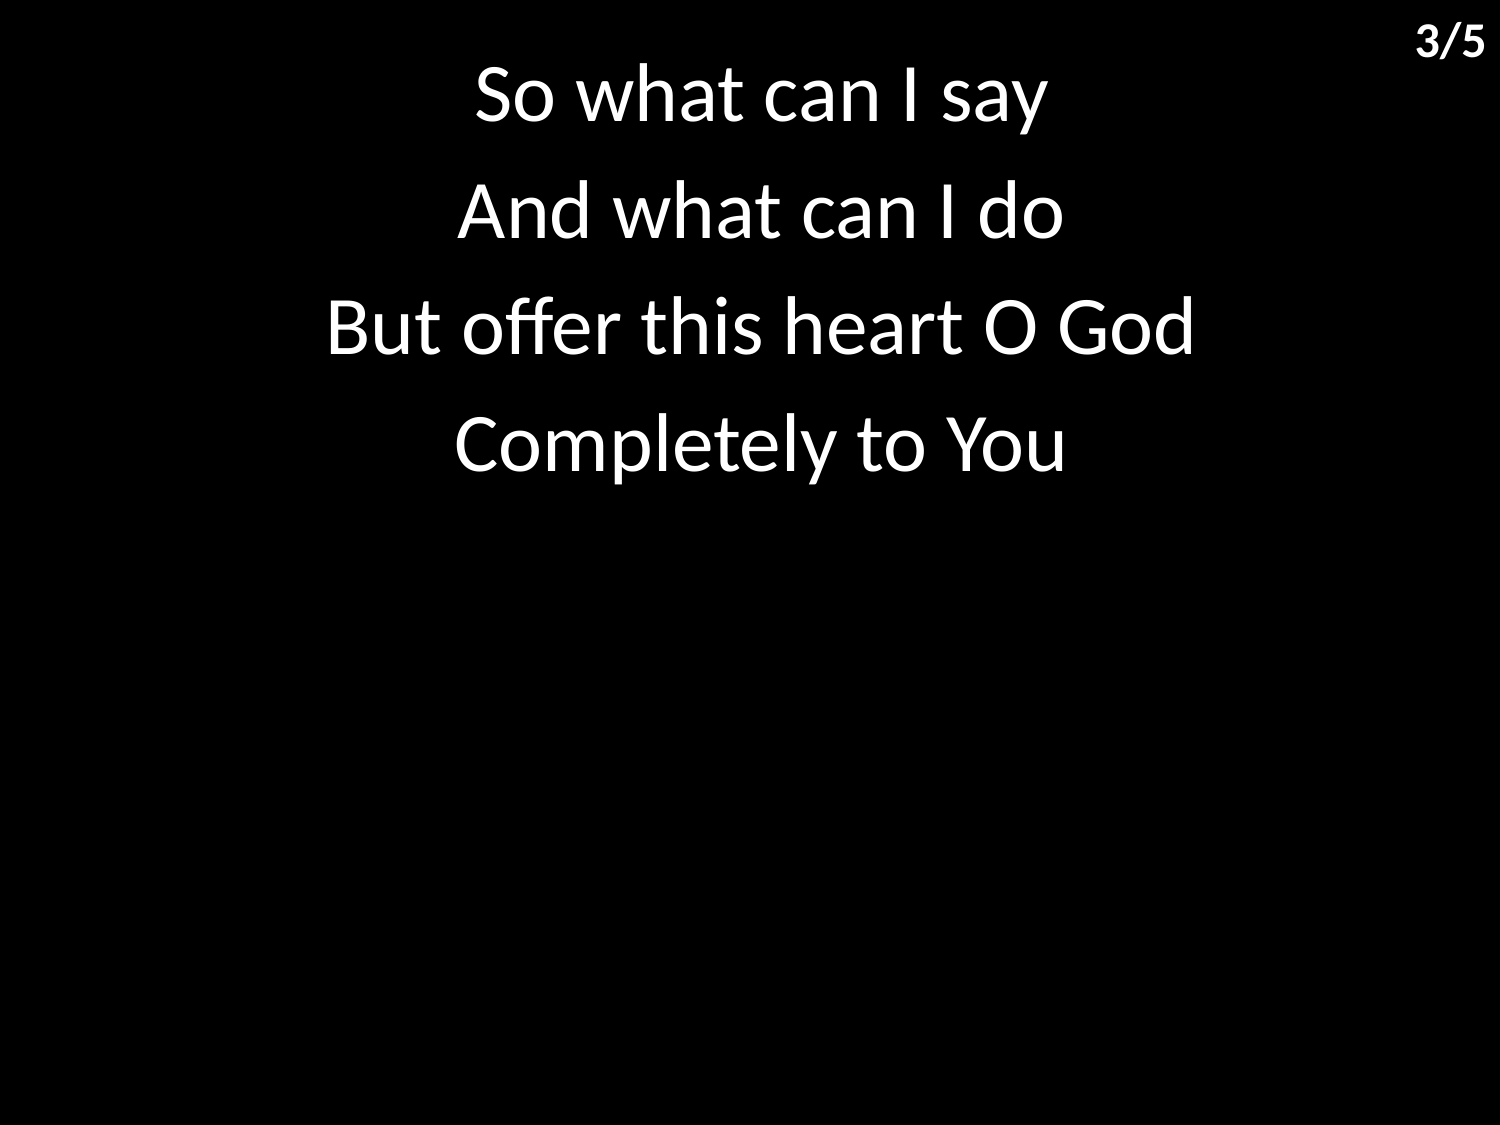

3/5
So what can I say
And what can I do
But offer this heart O God
Completely to You